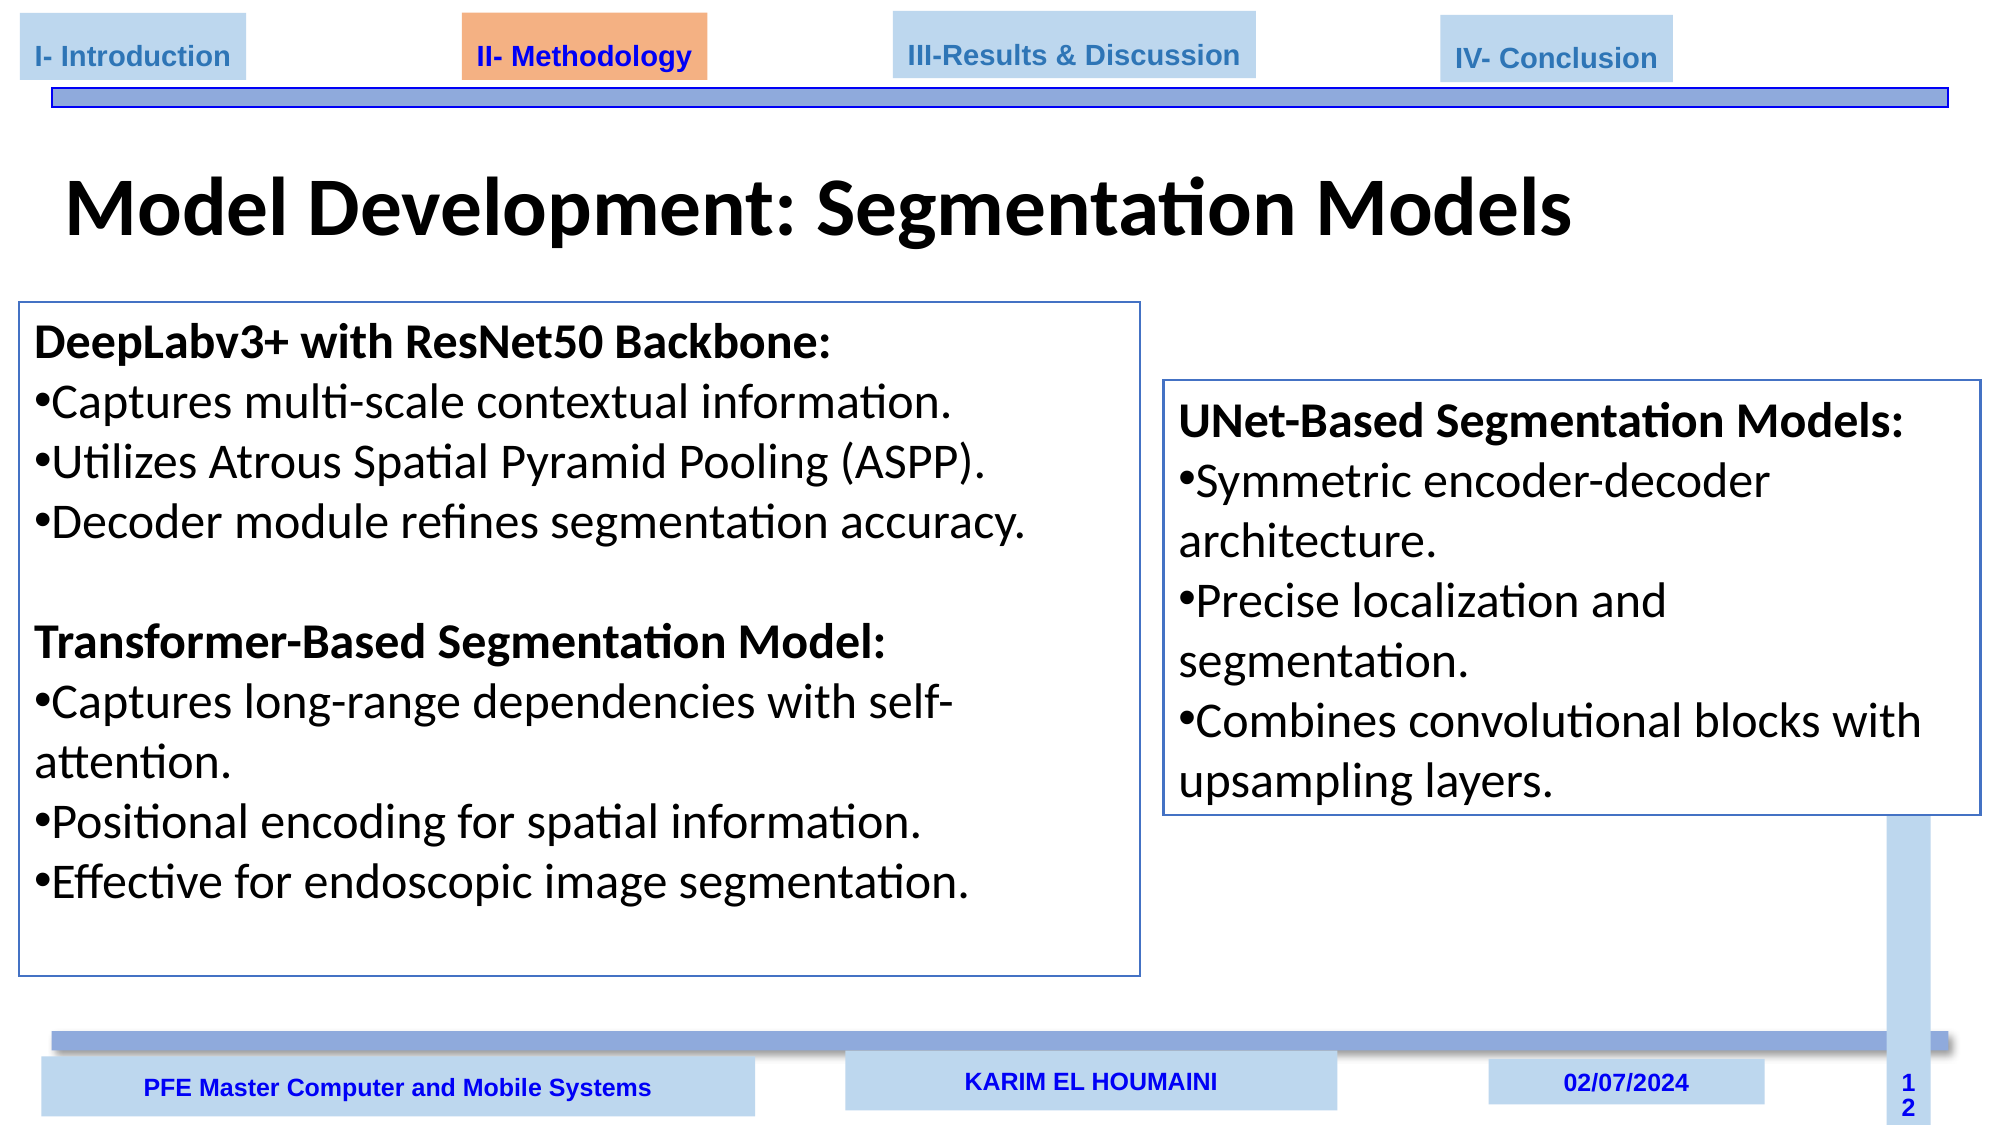

III-Results & Discussion
II- Methodology
I- Introduction
IV- Conclusion

Model Development: Segmentation Models
DeepLabv3+ with ResNet50 Backbone:
Captures multi-scale contextual information.
Utilizes Atrous Spatial Pyramid Pooling (ASPP).
Decoder module refines segmentation accuracy.

Transformer-Based Segmentation Model:
Captures long-range dependencies with self-attention.
Positional encoding for spatial information.
Effective for endoscopic image segmentation.

UNet-Based Segmentation Models:
Symmetric encoder-decoder architecture.
Precise localization and segmentation.
Combines convolutional blocks with upsampling layers.

KARIM EL HOUMAINI
PFE Master Computer and Mobile Systems
02/07/2024
12